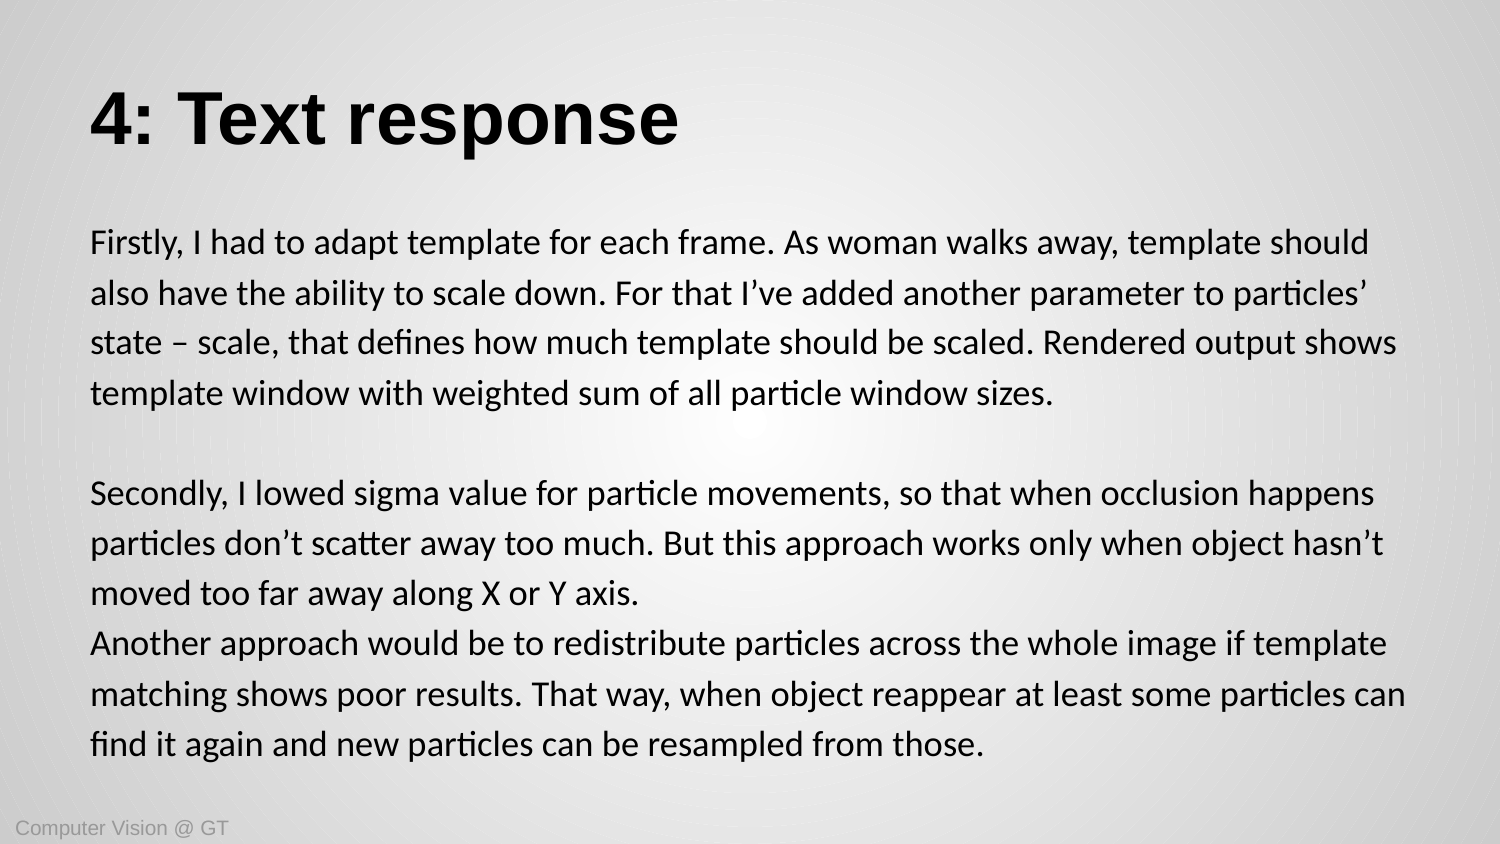

# 4: Text response
Firstly, I had to adapt template for each frame. As woman walks away, template should also have the ability to scale down. For that I’ve added another parameter to particles’ state – scale, that defines how much template should be scaled. Rendered output shows template window with weighted sum of all particle window sizes.

Secondly, I lowed sigma value for particle movements, so that when occlusion happens particles don’t scatter away too much. But this approach works only when object hasn’t moved too far away along X or Y axis.
Another approach would be to redistribute particles across the whole image if template matching shows poor results. That way, when object reappear at least some particles can find it again and new particles can be resampled from those.
Computer Vision @ GT